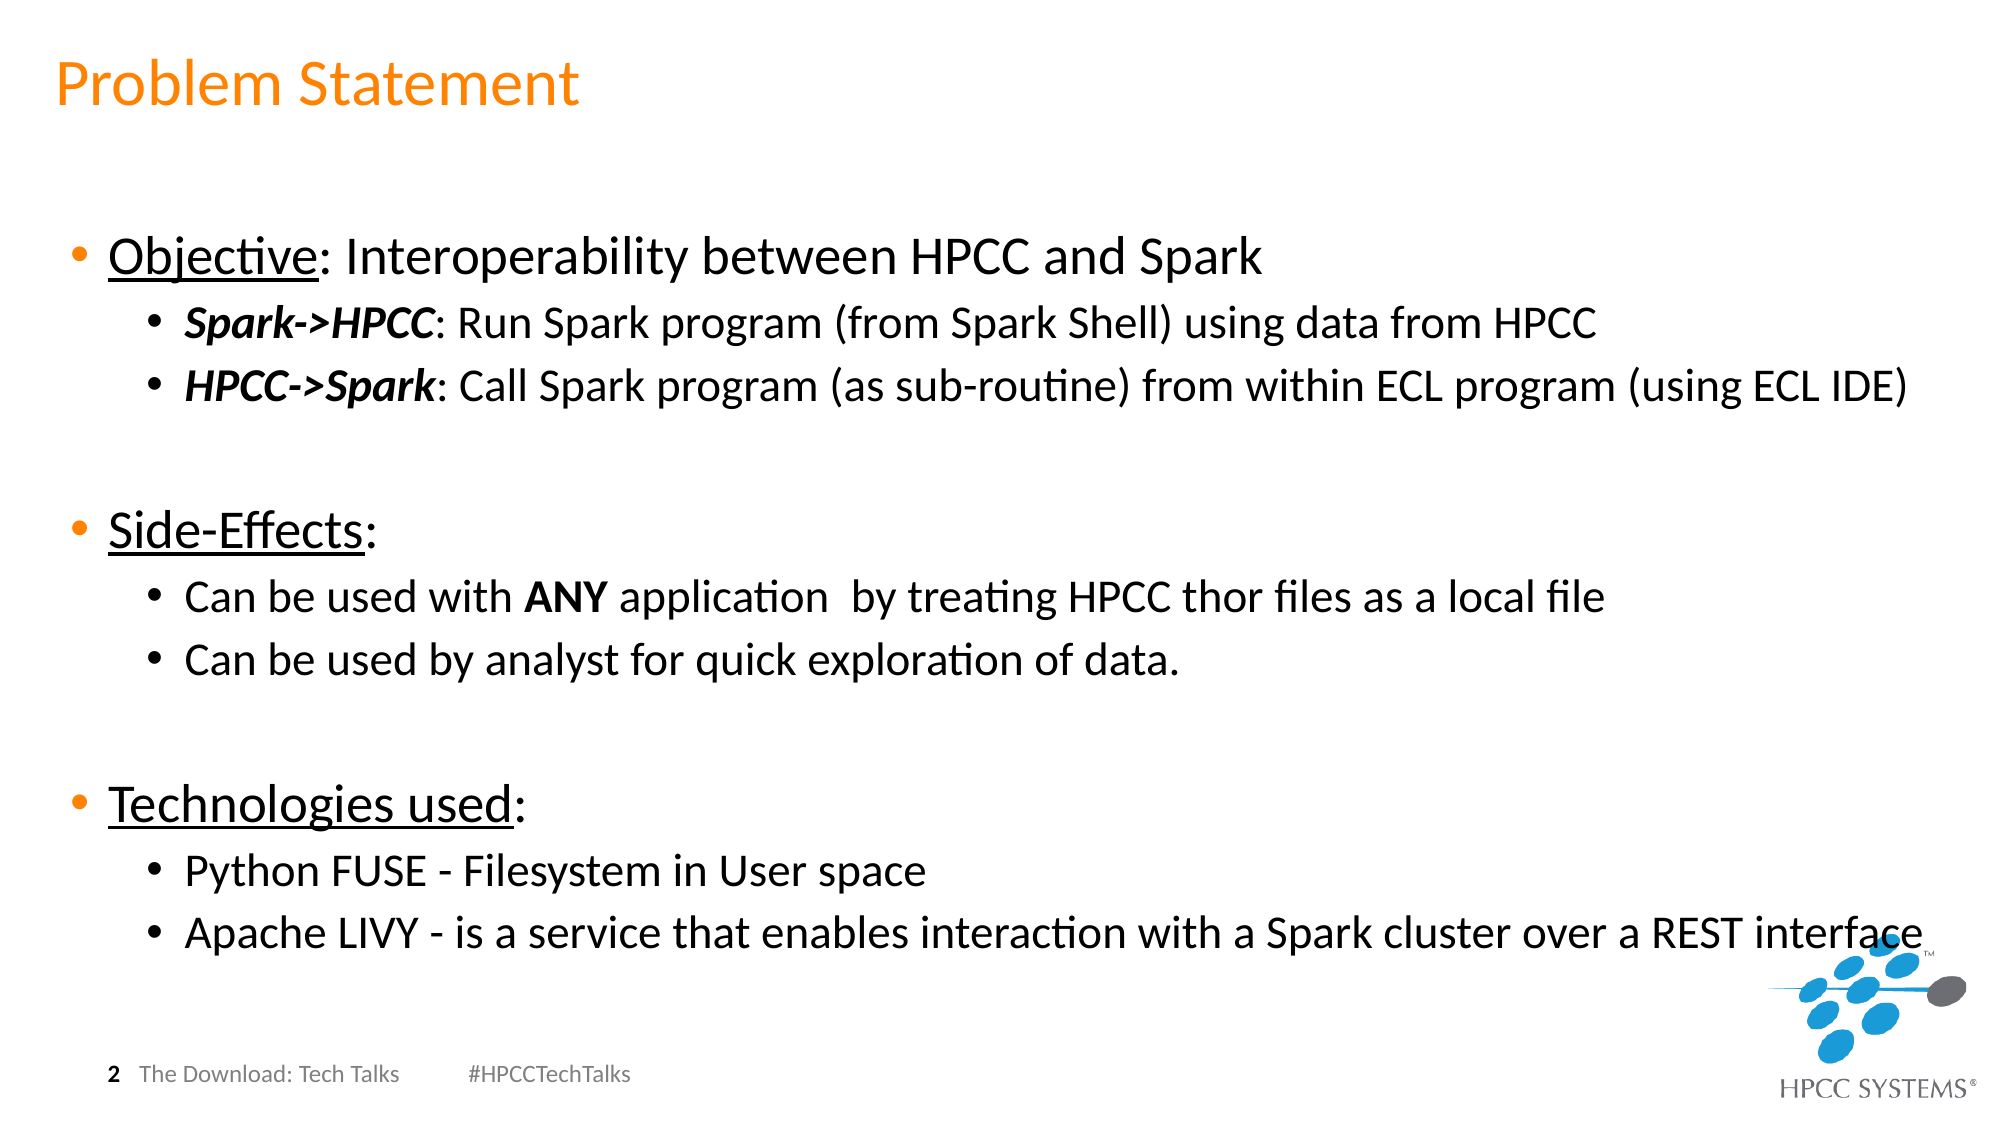

# Problem Statement
Objective: Interoperability between HPCC and Spark
Spark->HPCC: Run Spark program (from Spark Shell) using data from HPCC
HPCC->Spark: Call Spark program (as sub-routine) from within ECL program (using ECL IDE)

Side-Effects:
Can be used with ANY application  by treating HPCC thor files as a local file
Can be used by analyst for quick exploration of data.

Technologies used:
Python FUSE - Filesystem in User space
Apache LIVY - is a service that enables interaction with a Spark cluster over a REST interface
2
The Download: Tech Talks            #HPCCTechTalks